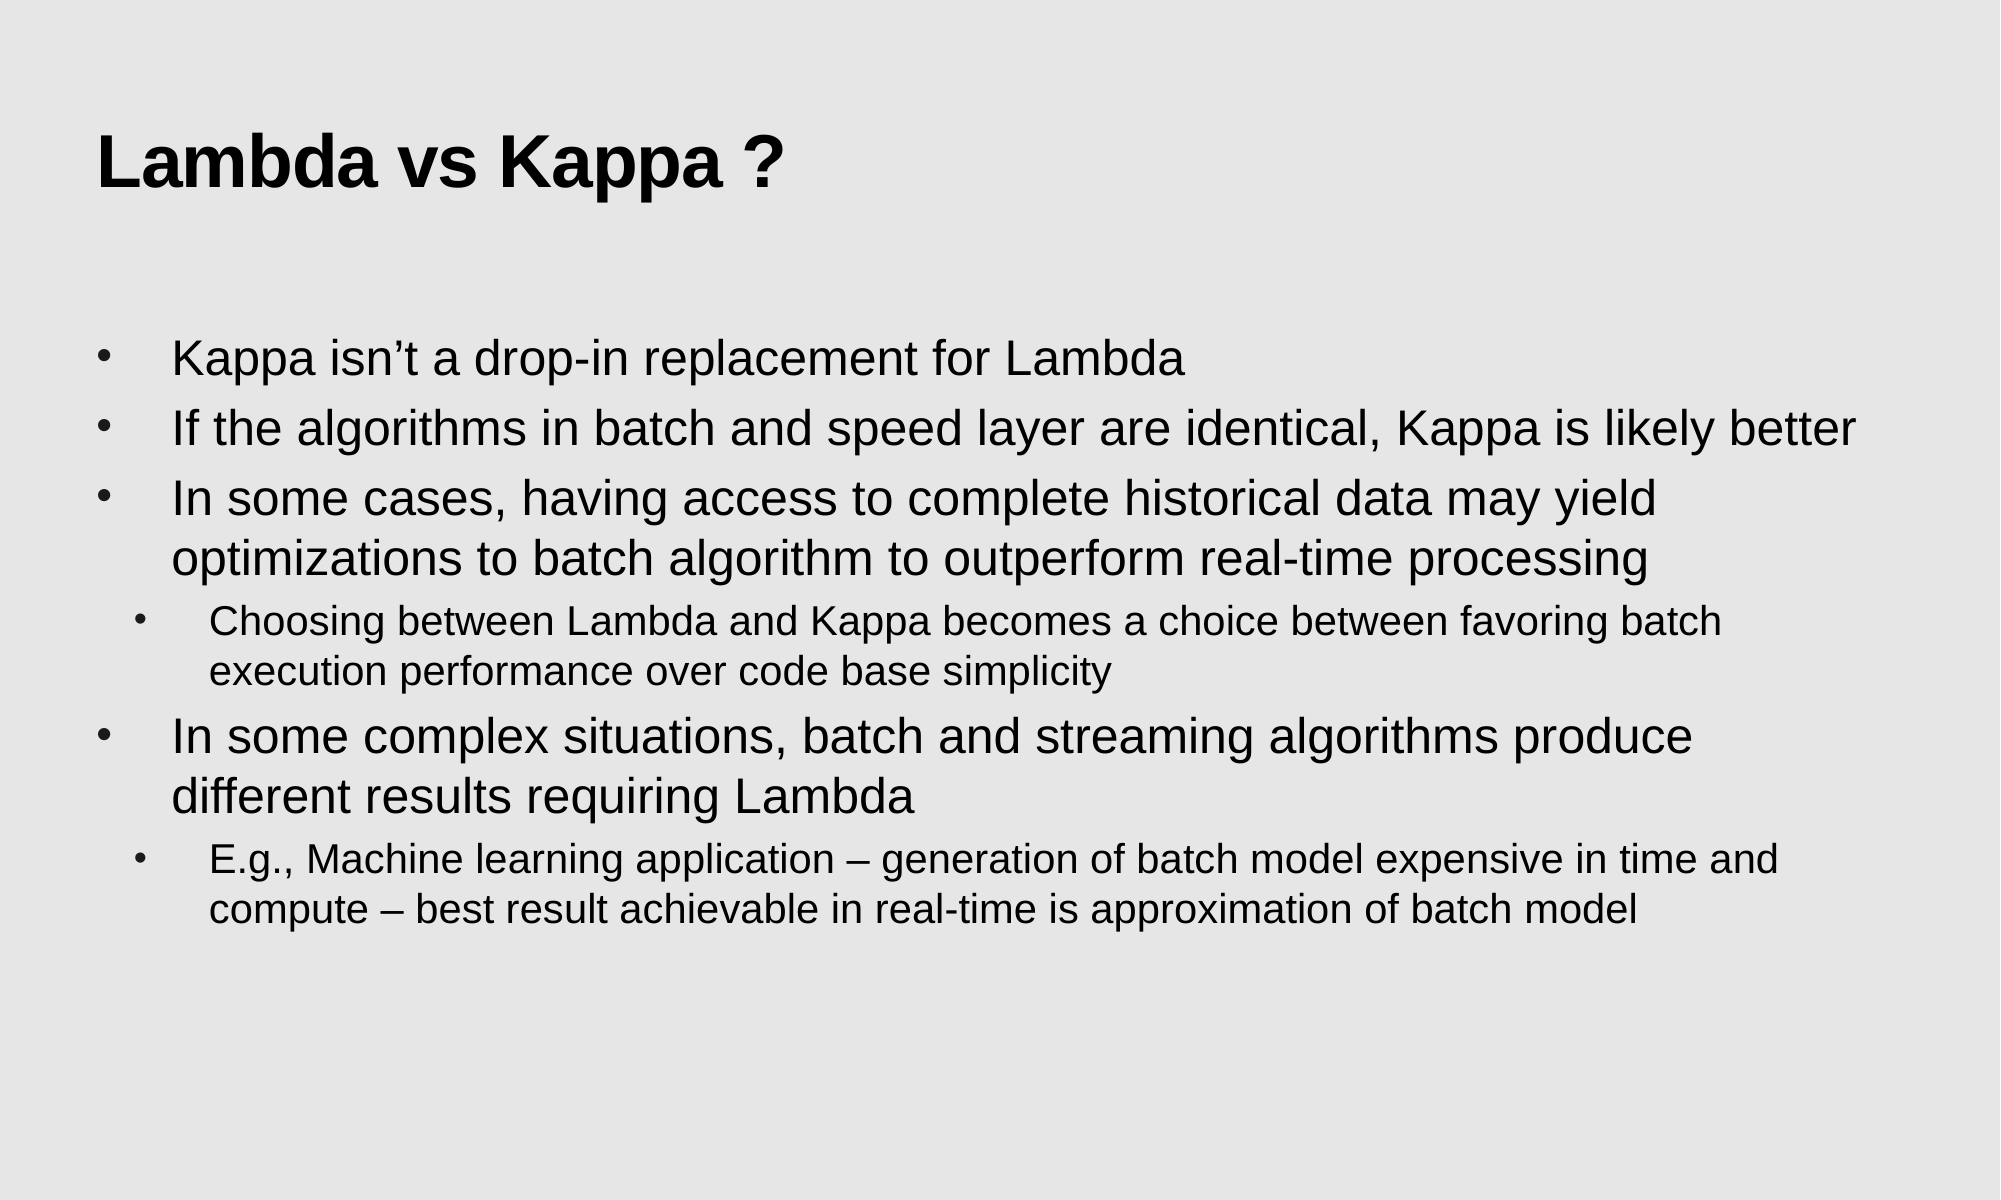

# Lambda vs Kappa ?
Kappa isn’t a drop-in replacement for Lambda
If the algorithms in batch and speed layer are identical, Kappa is likely better
In some cases, having access to complete historical data may yield optimizations to batch algorithm to outperform real-time processing
Choosing between Lambda and Kappa becomes a choice between favoring batch execution performance over code base simplicity
In some complex situations, batch and streaming algorithms produce different results requiring Lambda
E.g., Machine learning application – generation of batch model expensive in time and compute – best result achievable in real-time is approximation of batch model